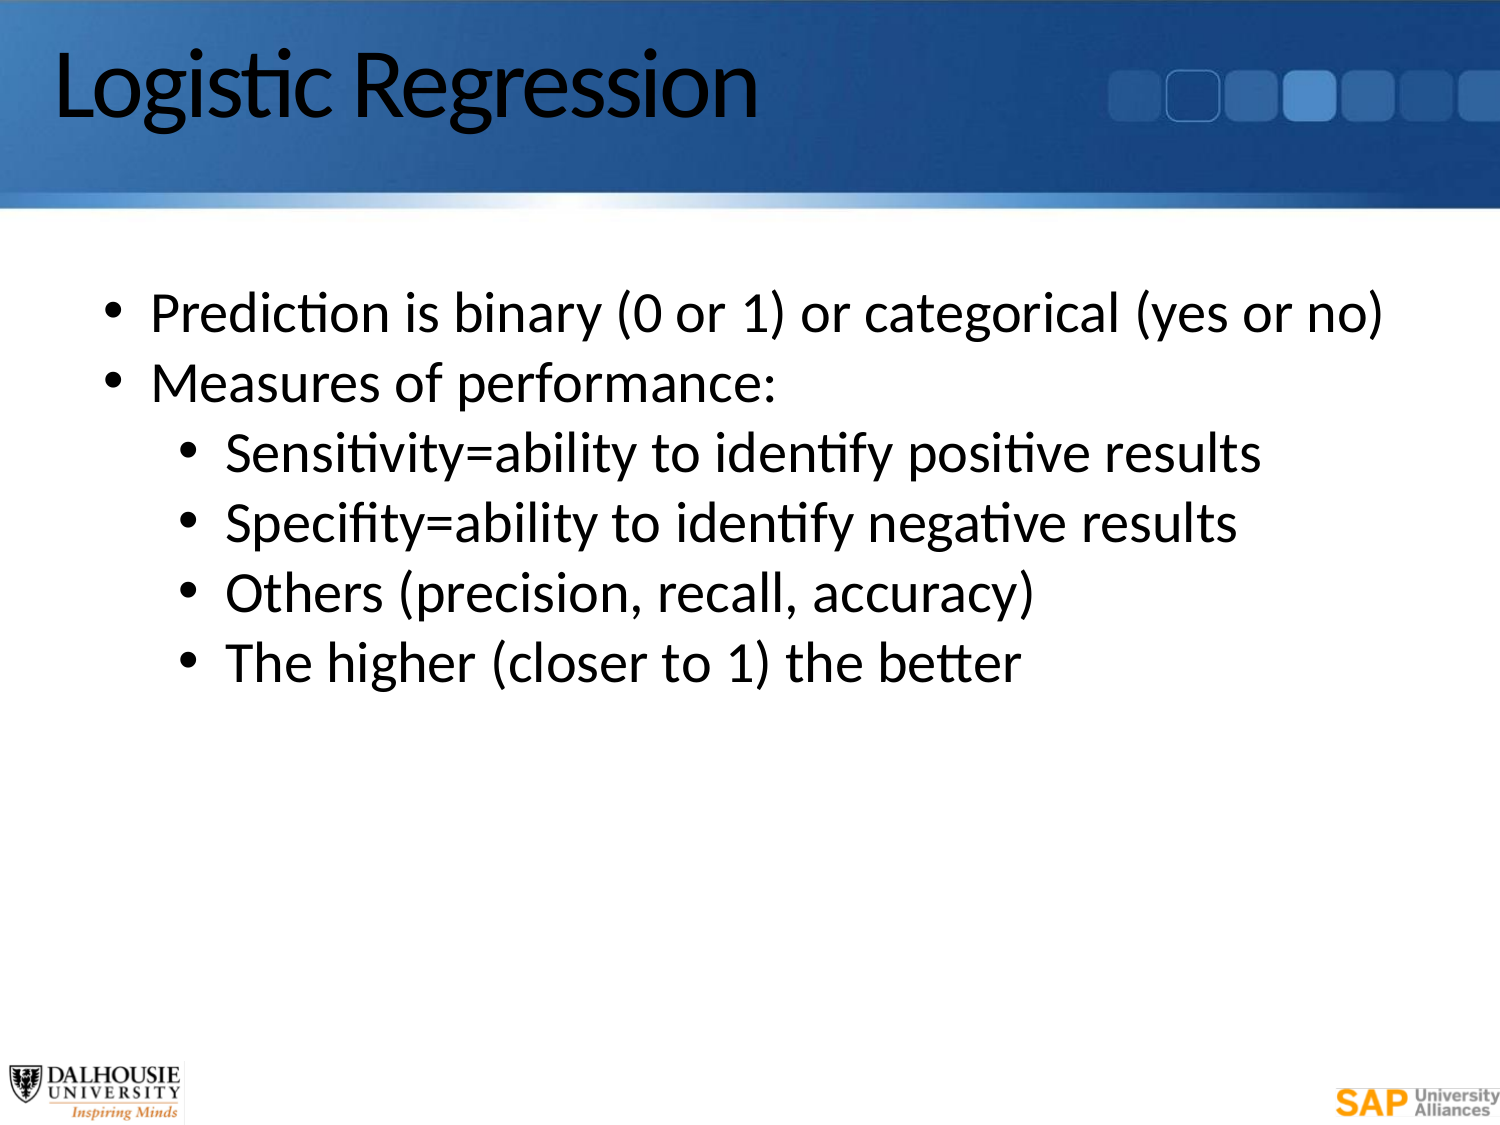

# Logistic Regression
Prediction is binary (0 or 1) or categorical (yes or no)
Measures of performance:
Sensitivity=ability to identify positive results
Specifity=ability to identify negative results
Others (precision, recall, accuracy)
The higher (closer to 1) the better